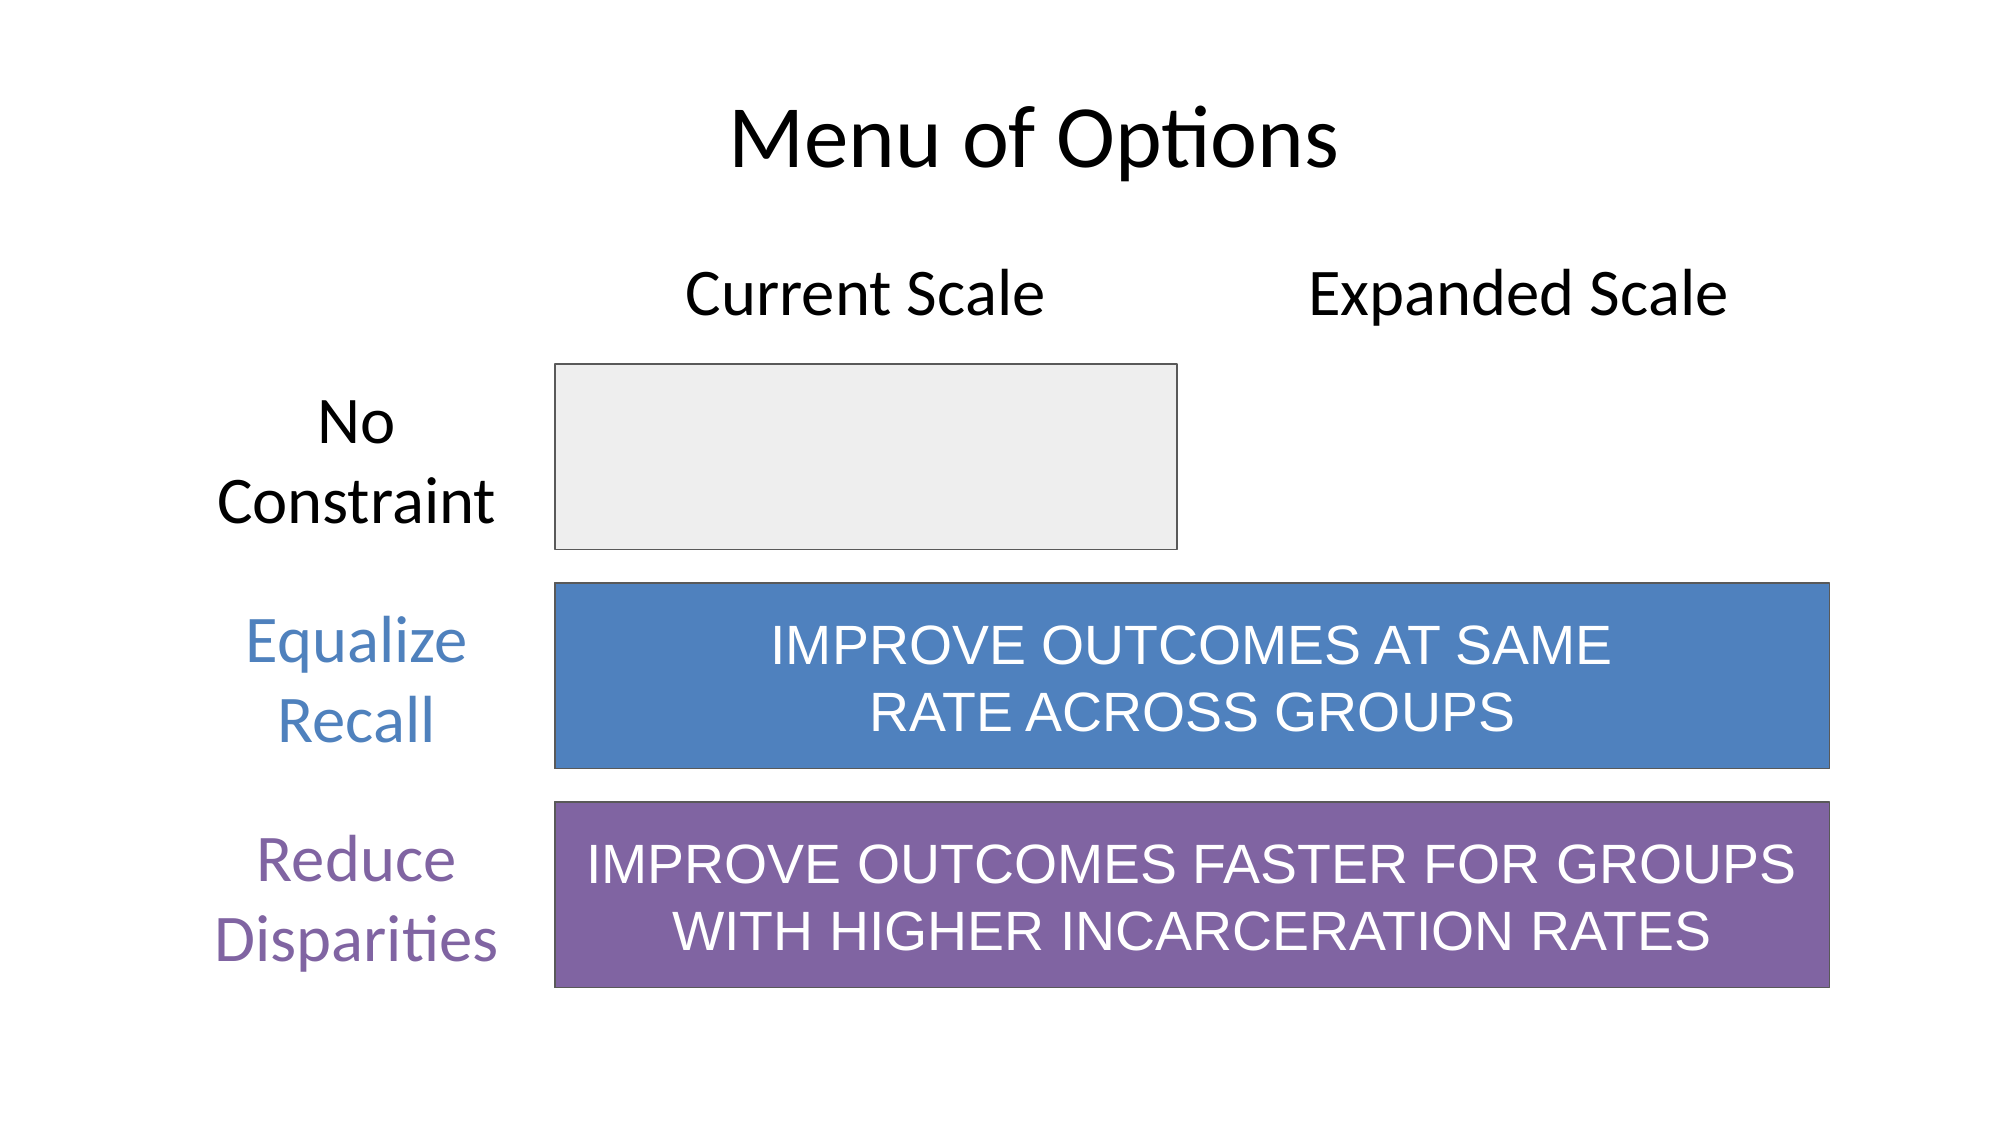

Menu of Options
Current Scale
Expanded Scale
No
Constraint

Equalize
Recall

IMPROVE OUTCOMES AT SAME
RATE ACROSS GROUPS
Reduce
Disparities
IMPROVE OUTCOMES FASTER FOR GROUPS
WITH HIGHER INCARCERATION RATES